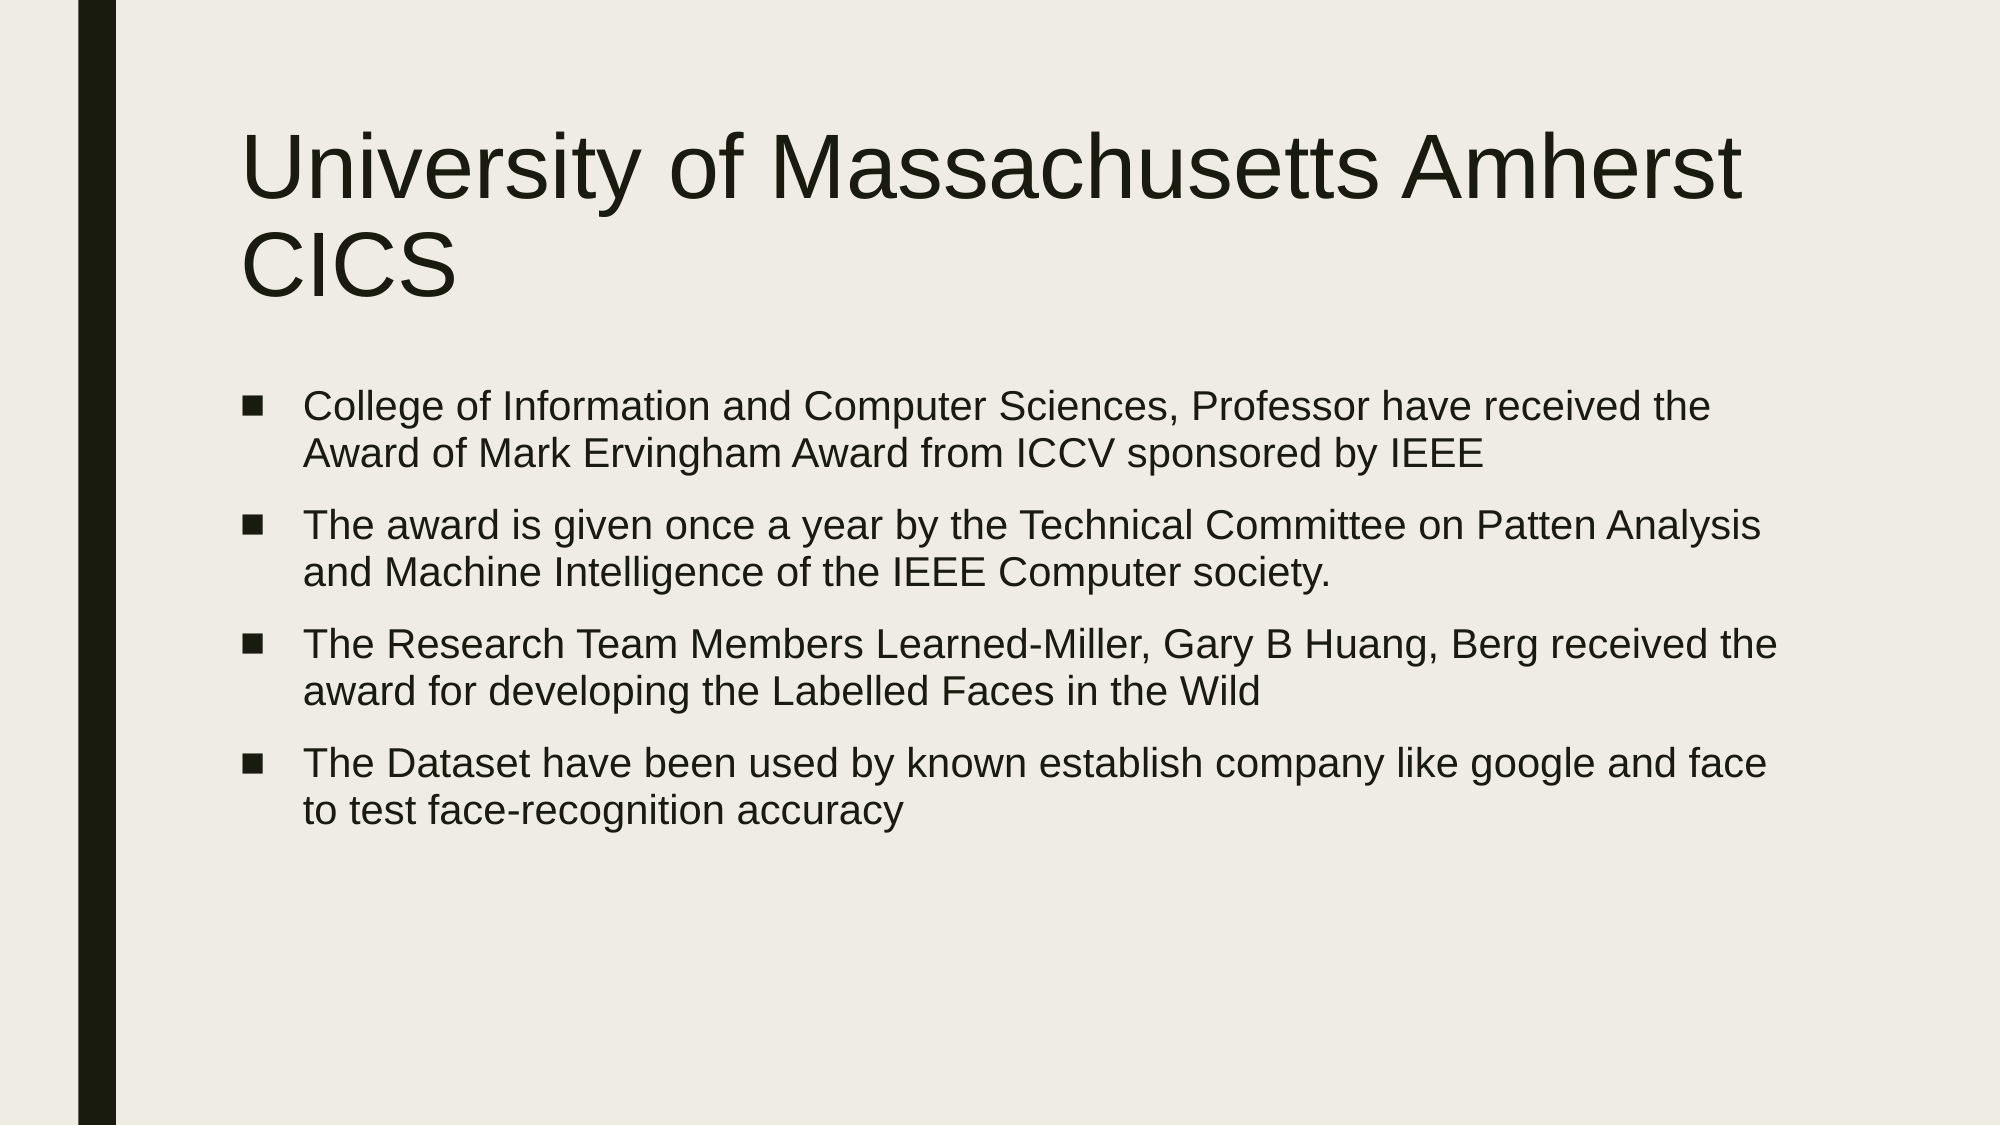

# University of Massachusetts Amherst CICS
College of Information and Computer Sciences, Professor have received the Award of Mark Ervingham Award from ICCV sponsored by IEEE
The award is given once a year by the Technical Committee on Patten Analysis and Machine Intelligence of the IEEE Computer society.
The Research Team Members Learned-Miller, Gary B Huang, Berg received the award for developing the Labelled Faces in the Wild
The Dataset have been used by known establish company like google and face to test face-recognition accuracy